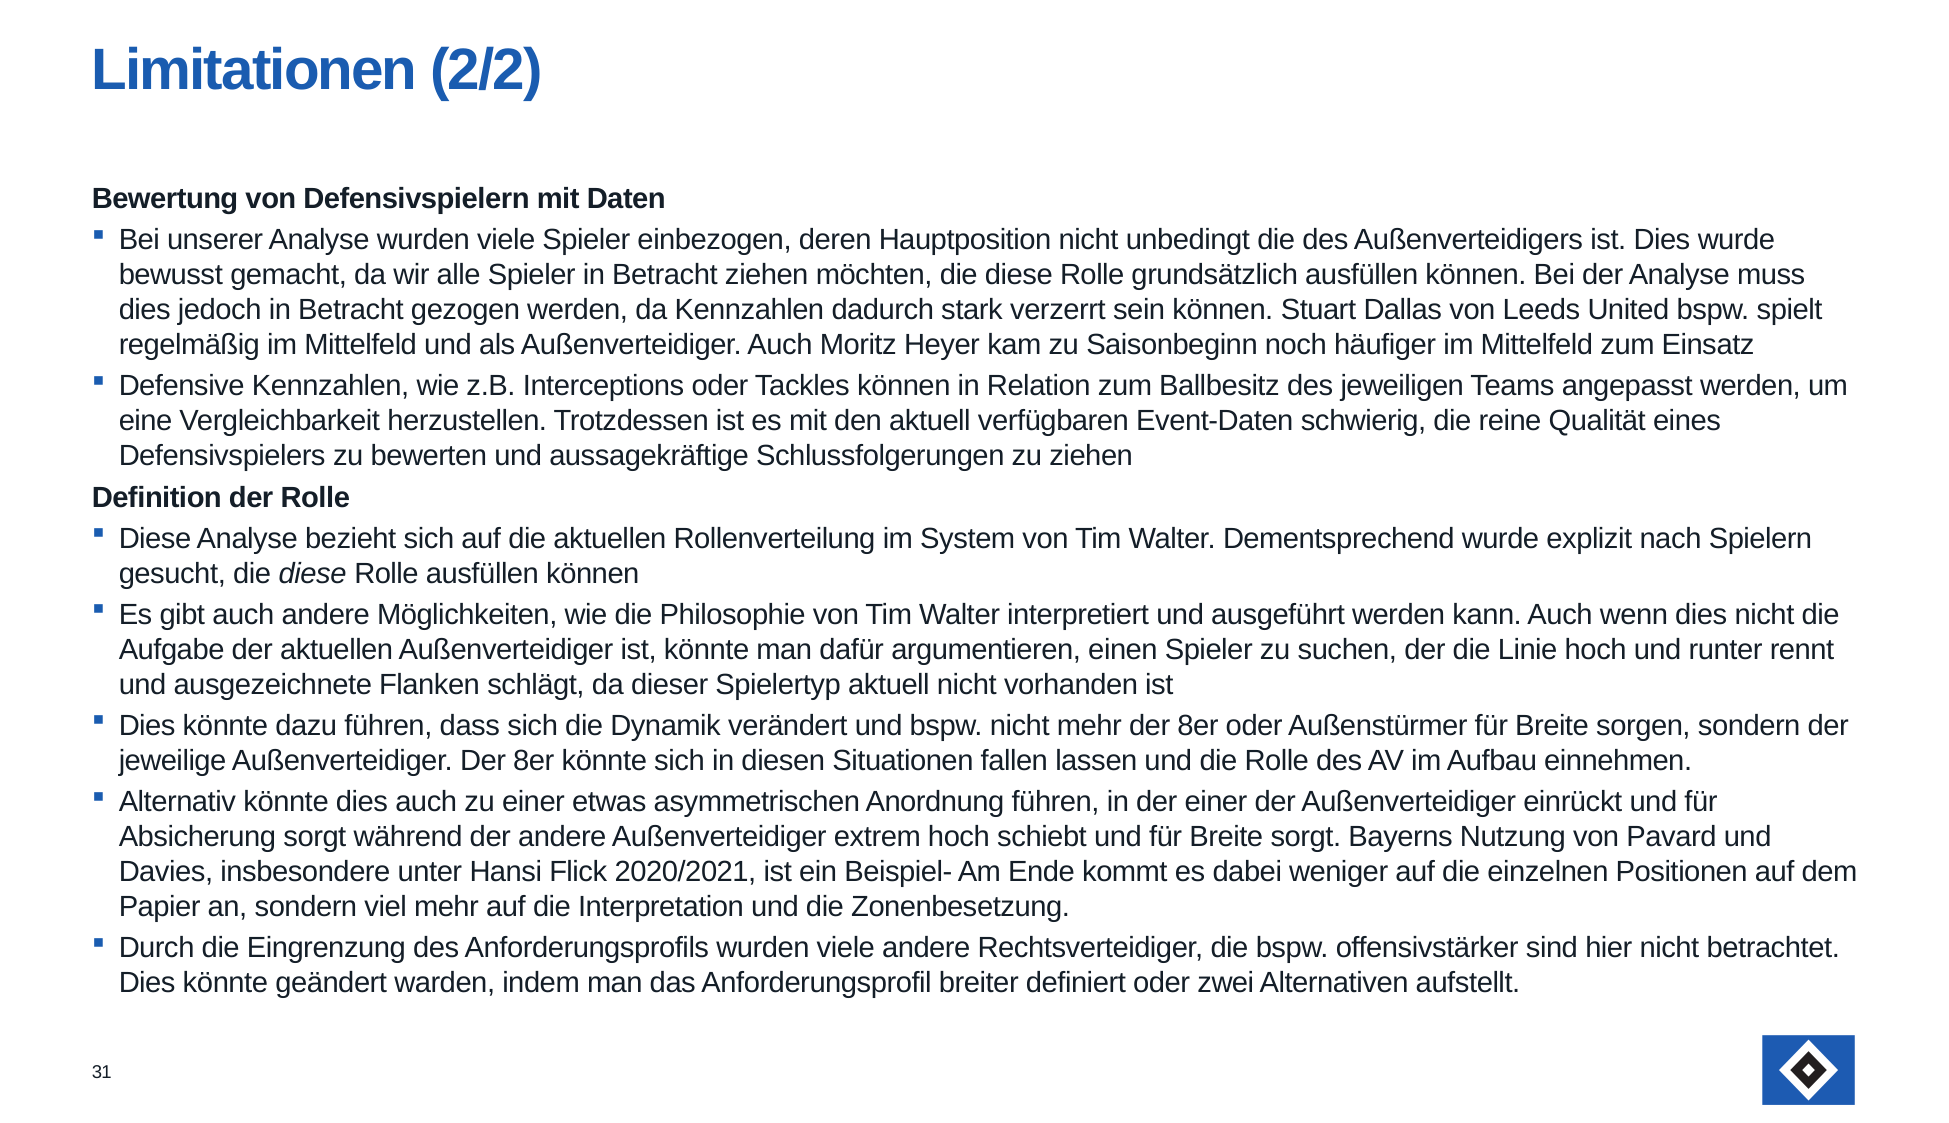

# Limitationen (2/2)
Bewertung von Defensivspielern mit Daten
Bei unserer Analyse wurden viele Spieler einbezogen, deren Hauptposition nicht unbedingt die des Außenverteidigers ist. Dies wurde bewusst gemacht, da wir alle Spieler in Betracht ziehen möchten, die diese Rolle grundsätzlich ausfüllen können. Bei der Analyse muss dies jedoch in Betracht gezogen werden, da Kennzahlen dadurch stark verzerrt sein können. Stuart Dallas von Leeds United bspw. spielt regelmäßig im Mittelfeld und als Außenverteidiger. Auch Moritz Heyer kam zu Saisonbeginn noch häufiger im Mittelfeld zum Einsatz
Defensive Kennzahlen, wie z.B. Interceptions oder Tackles können in Relation zum Ballbesitz des jeweiligen Teams angepasst werden, um eine Vergleichbarkeit herzustellen. Trotzdessen ist es mit den aktuell verfügbaren Event-Daten schwierig, die reine Qualität eines Defensivspielers zu bewerten und aussagekräftige Schlussfolgerungen zu ziehen
Definition der Rolle
Diese Analyse bezieht sich auf die aktuellen Rollenverteilung im System von Tim Walter. Dementsprechend wurde explizit nach Spielern gesucht, die diese Rolle ausfüllen können
Es gibt auch andere Möglichkeiten, wie die Philosophie von Tim Walter interpretiert und ausgeführt werden kann. Auch wenn dies nicht die Aufgabe der aktuellen Außenverteidiger ist, könnte man dafür argumentieren, einen Spieler zu suchen, der die Linie hoch und runter rennt und ausgezeichnete Flanken schlägt, da dieser Spielertyp aktuell nicht vorhanden ist
Dies könnte dazu führen, dass sich die Dynamik verändert und bspw. nicht mehr der 8er oder Außenstürmer für Breite sorgen, sondern der jeweilige Außenverteidiger. Der 8er könnte sich in diesen Situationen fallen lassen und die Rolle des AV im Aufbau einnehmen.
Alternativ könnte dies auch zu einer etwas asymmetrischen Anordnung führen, in der einer der Außenverteidiger einrückt und für Absicherung sorgt während der andere Außenverteidiger extrem hoch schiebt und für Breite sorgt. Bayerns Nutzung von Pavard und Davies, insbesondere unter Hansi Flick 2020/2021, ist ein Beispiel- Am Ende kommt es dabei weniger auf die einzelnen Positionen auf dem Papier an, sondern viel mehr auf die Interpretation und die Zonenbesetzung.
Durch die Eingrenzung des Anforderungsprofils wurden viele andere Rechtsverteidiger, die bspw. offensivstärker sind hier nicht betrachtet. Dies könnte geändert warden, indem man das Anforderungsprofil breiter definiert oder zwei Alternativen aufstellt.

31